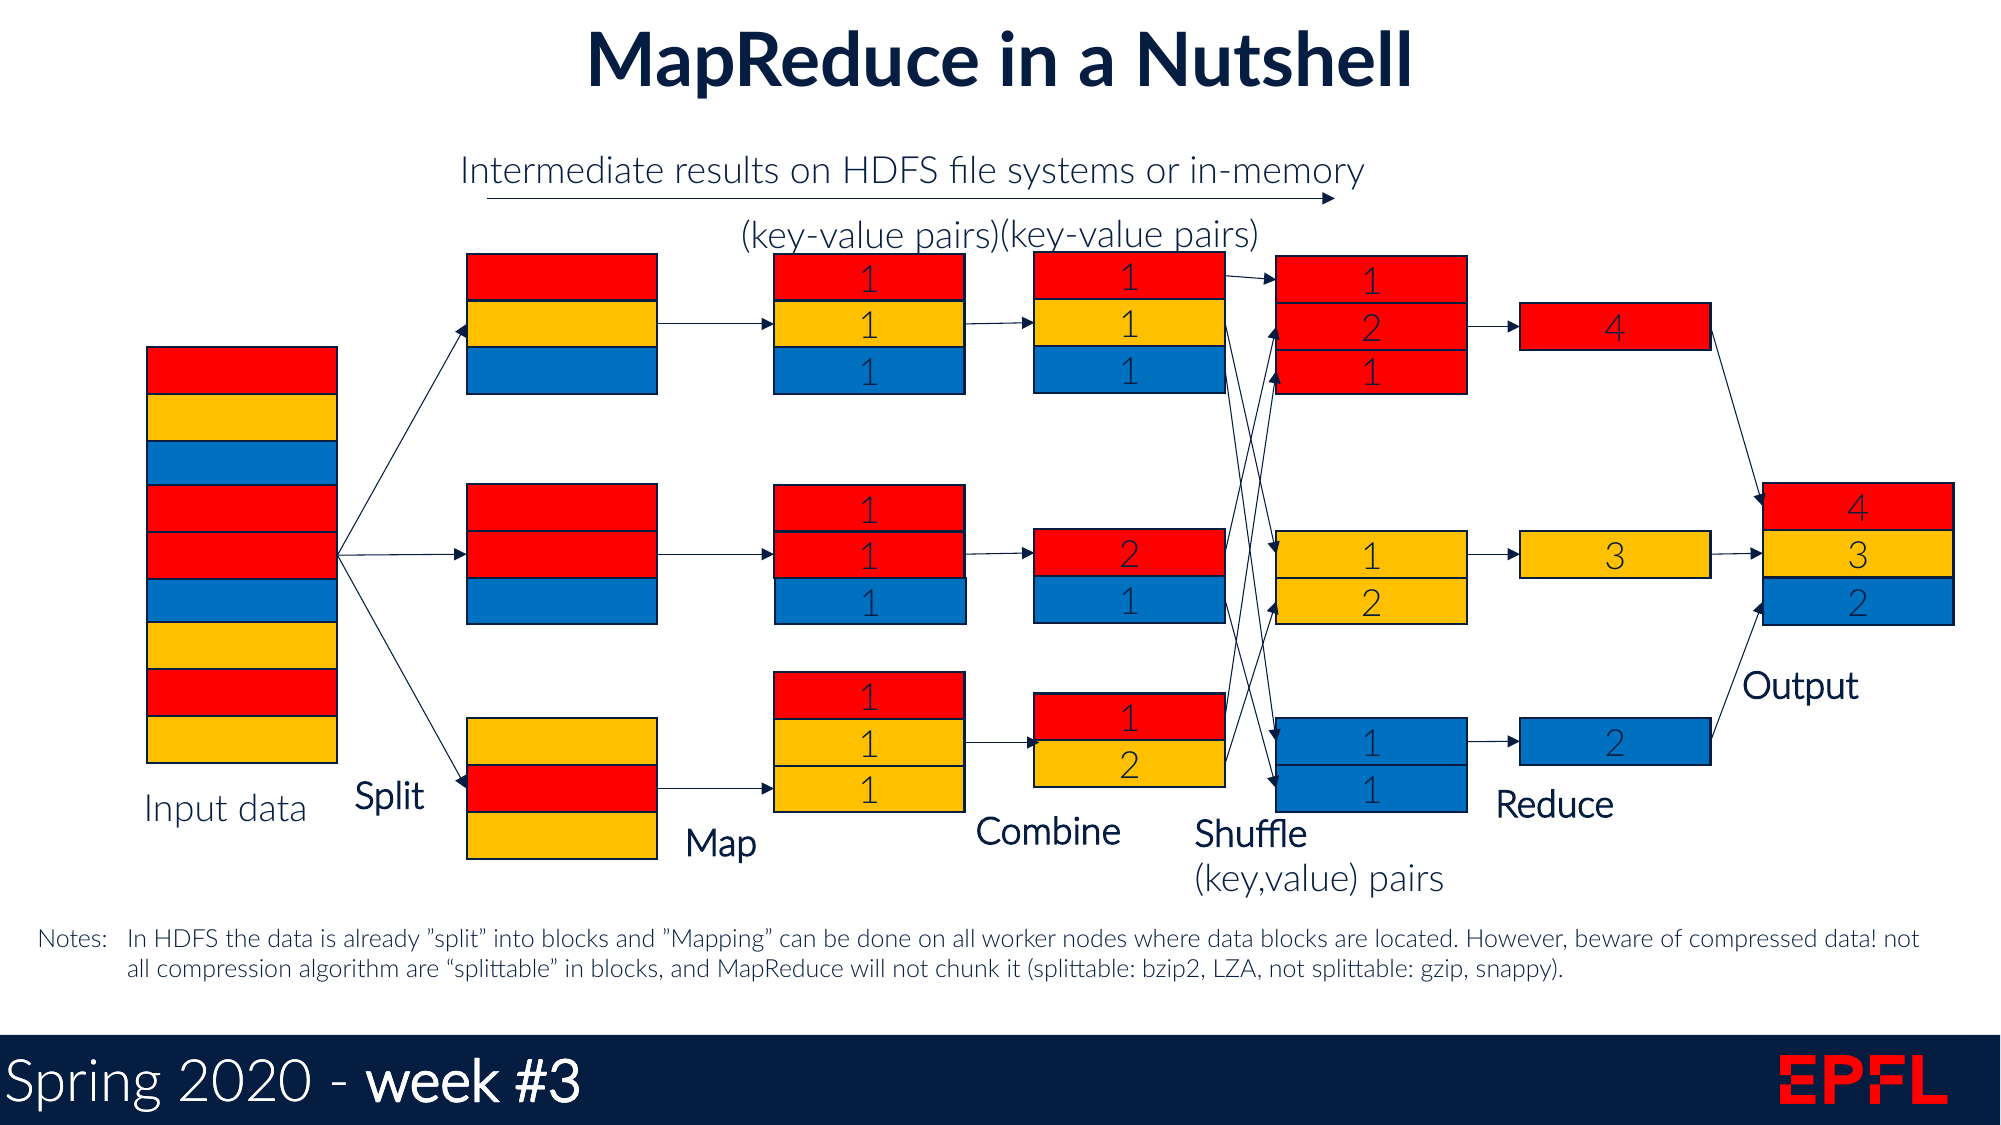

MapReduce in a Nutshell
Intermediate results on HDFS file systems or in-memory
(key-value pairs)
1
1
1
2
1
1
2
Combine
(key-value pairs)
1
1
1
1
1
1
1
1
1
Map

Split

1
2
1
1
2
1
1
Shuffle
(key,value) pairs
4
3
2
Reduce
4
3
2
Output

Input data
Notes:	In HDFS the data is already ”split” into blocks and ”Mapping” can be done on all worker nodes where data blocks are located. However, beware of compressed data! not all compression algorithm are “splittable” in blocks, and MapReduce will not chunk it (splittable: bzip2, LZA, not splittable: gzip, snappy).